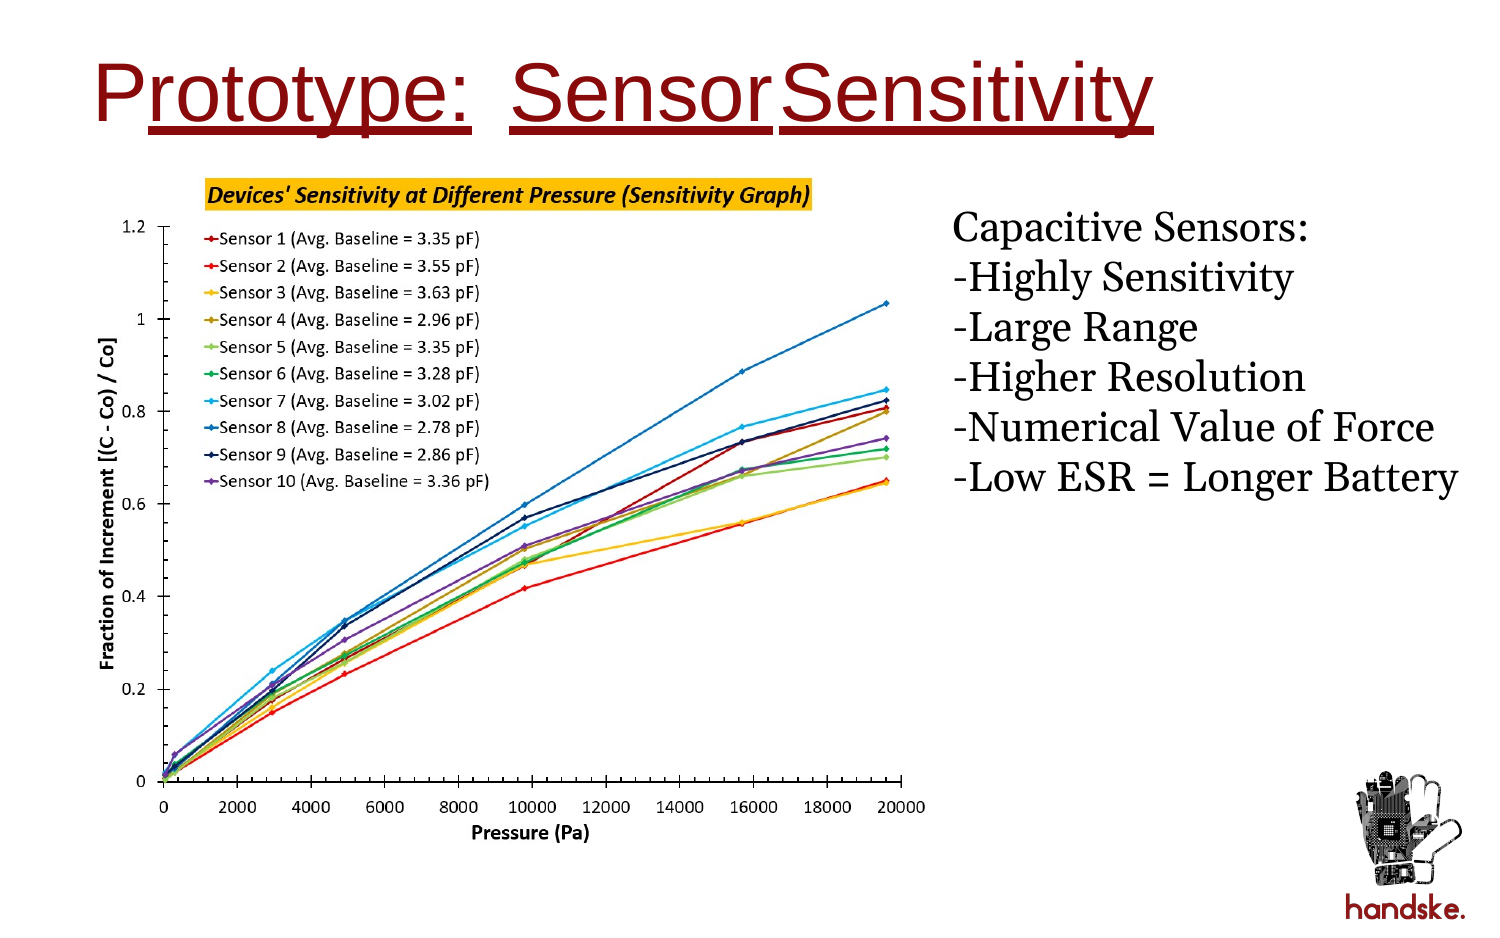

# Prototype:	Sensor	Sensitivity

Capacitive Sensors:
-Highly Sensitivity
-Large Range
-Higher Resolution
-Numerical Value of Force
-Low ESR = Longer Battery